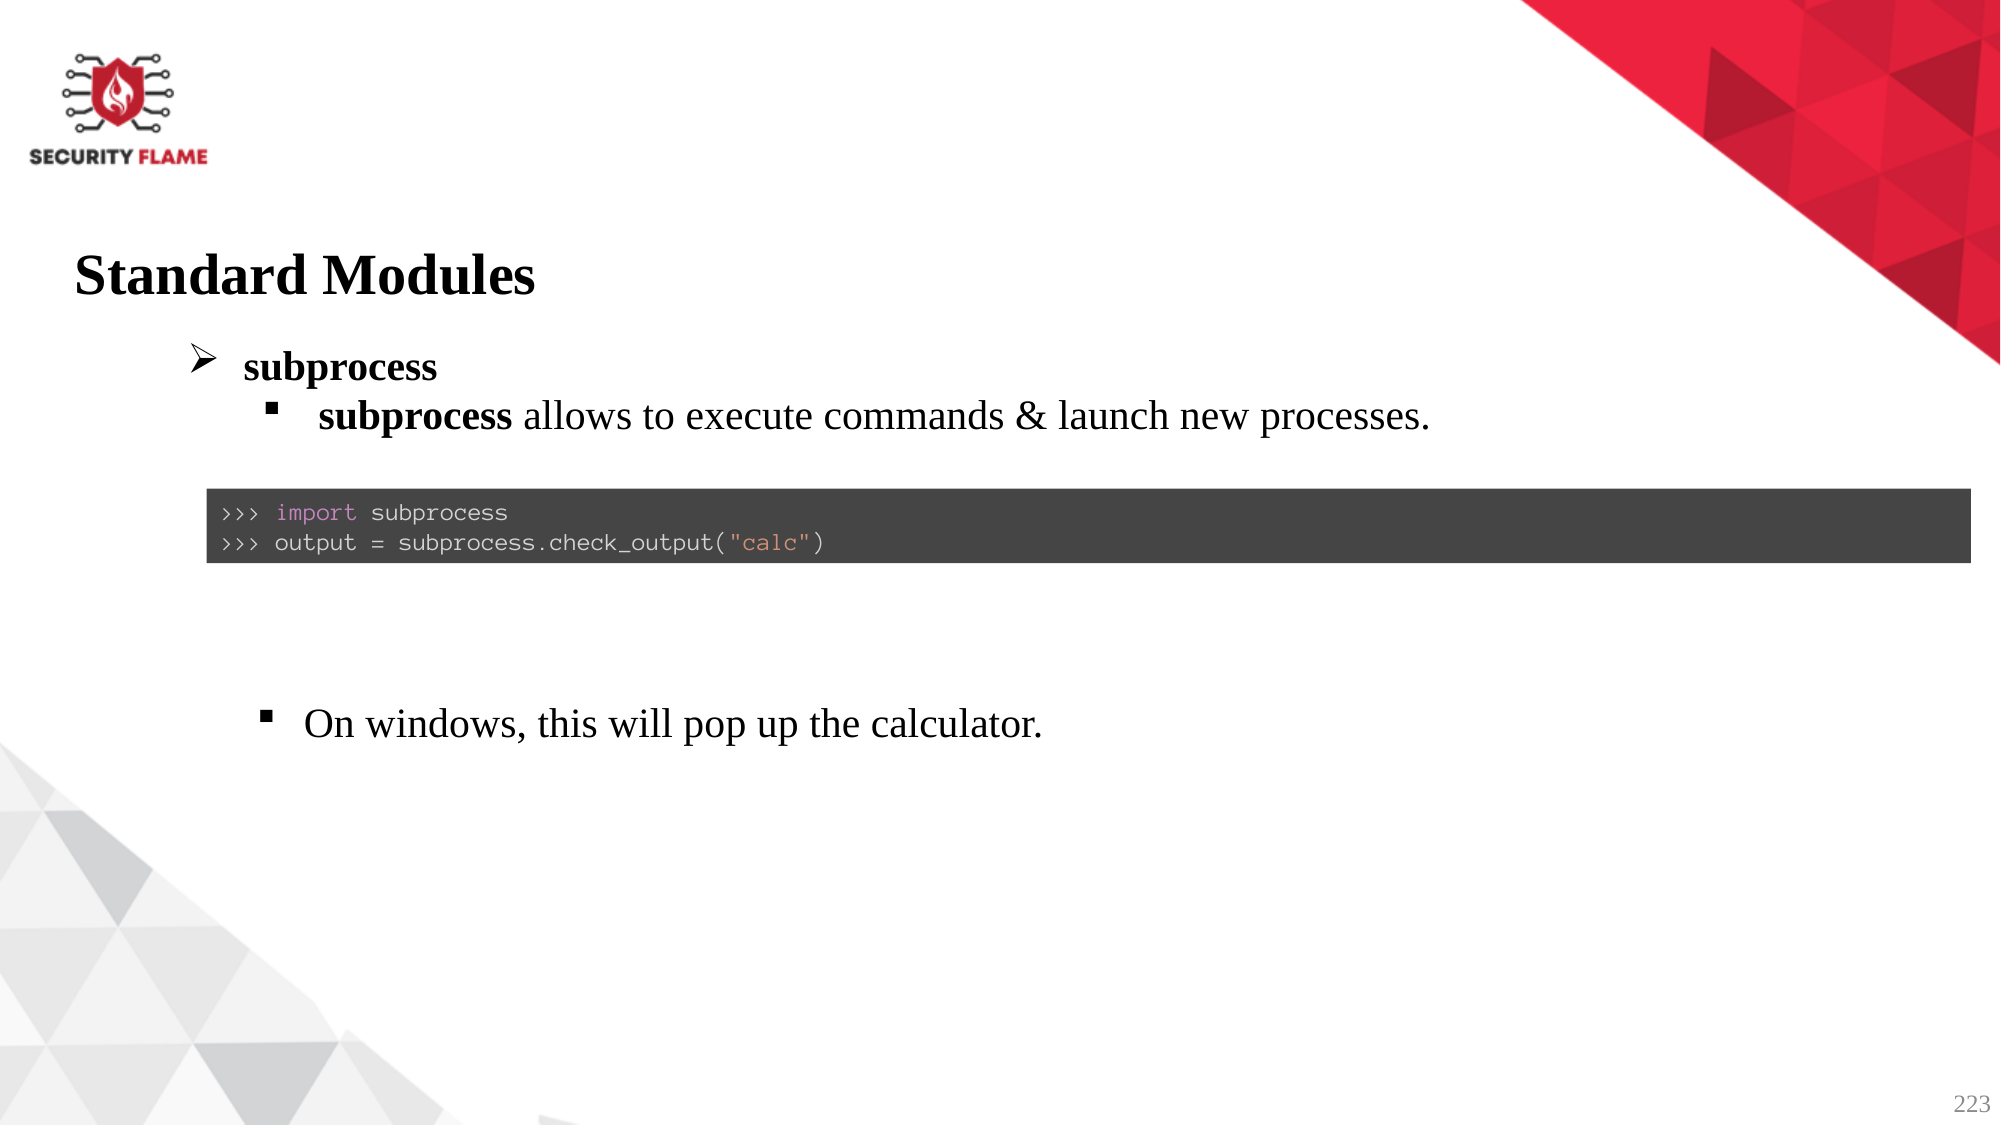

Standard Modules
subprocess
subprocess allows to execute commands & launch new processes.
>>> import subprocess
>>> output = subprocess.check_output("calc")
On windows, this will pop up the calculator.
223